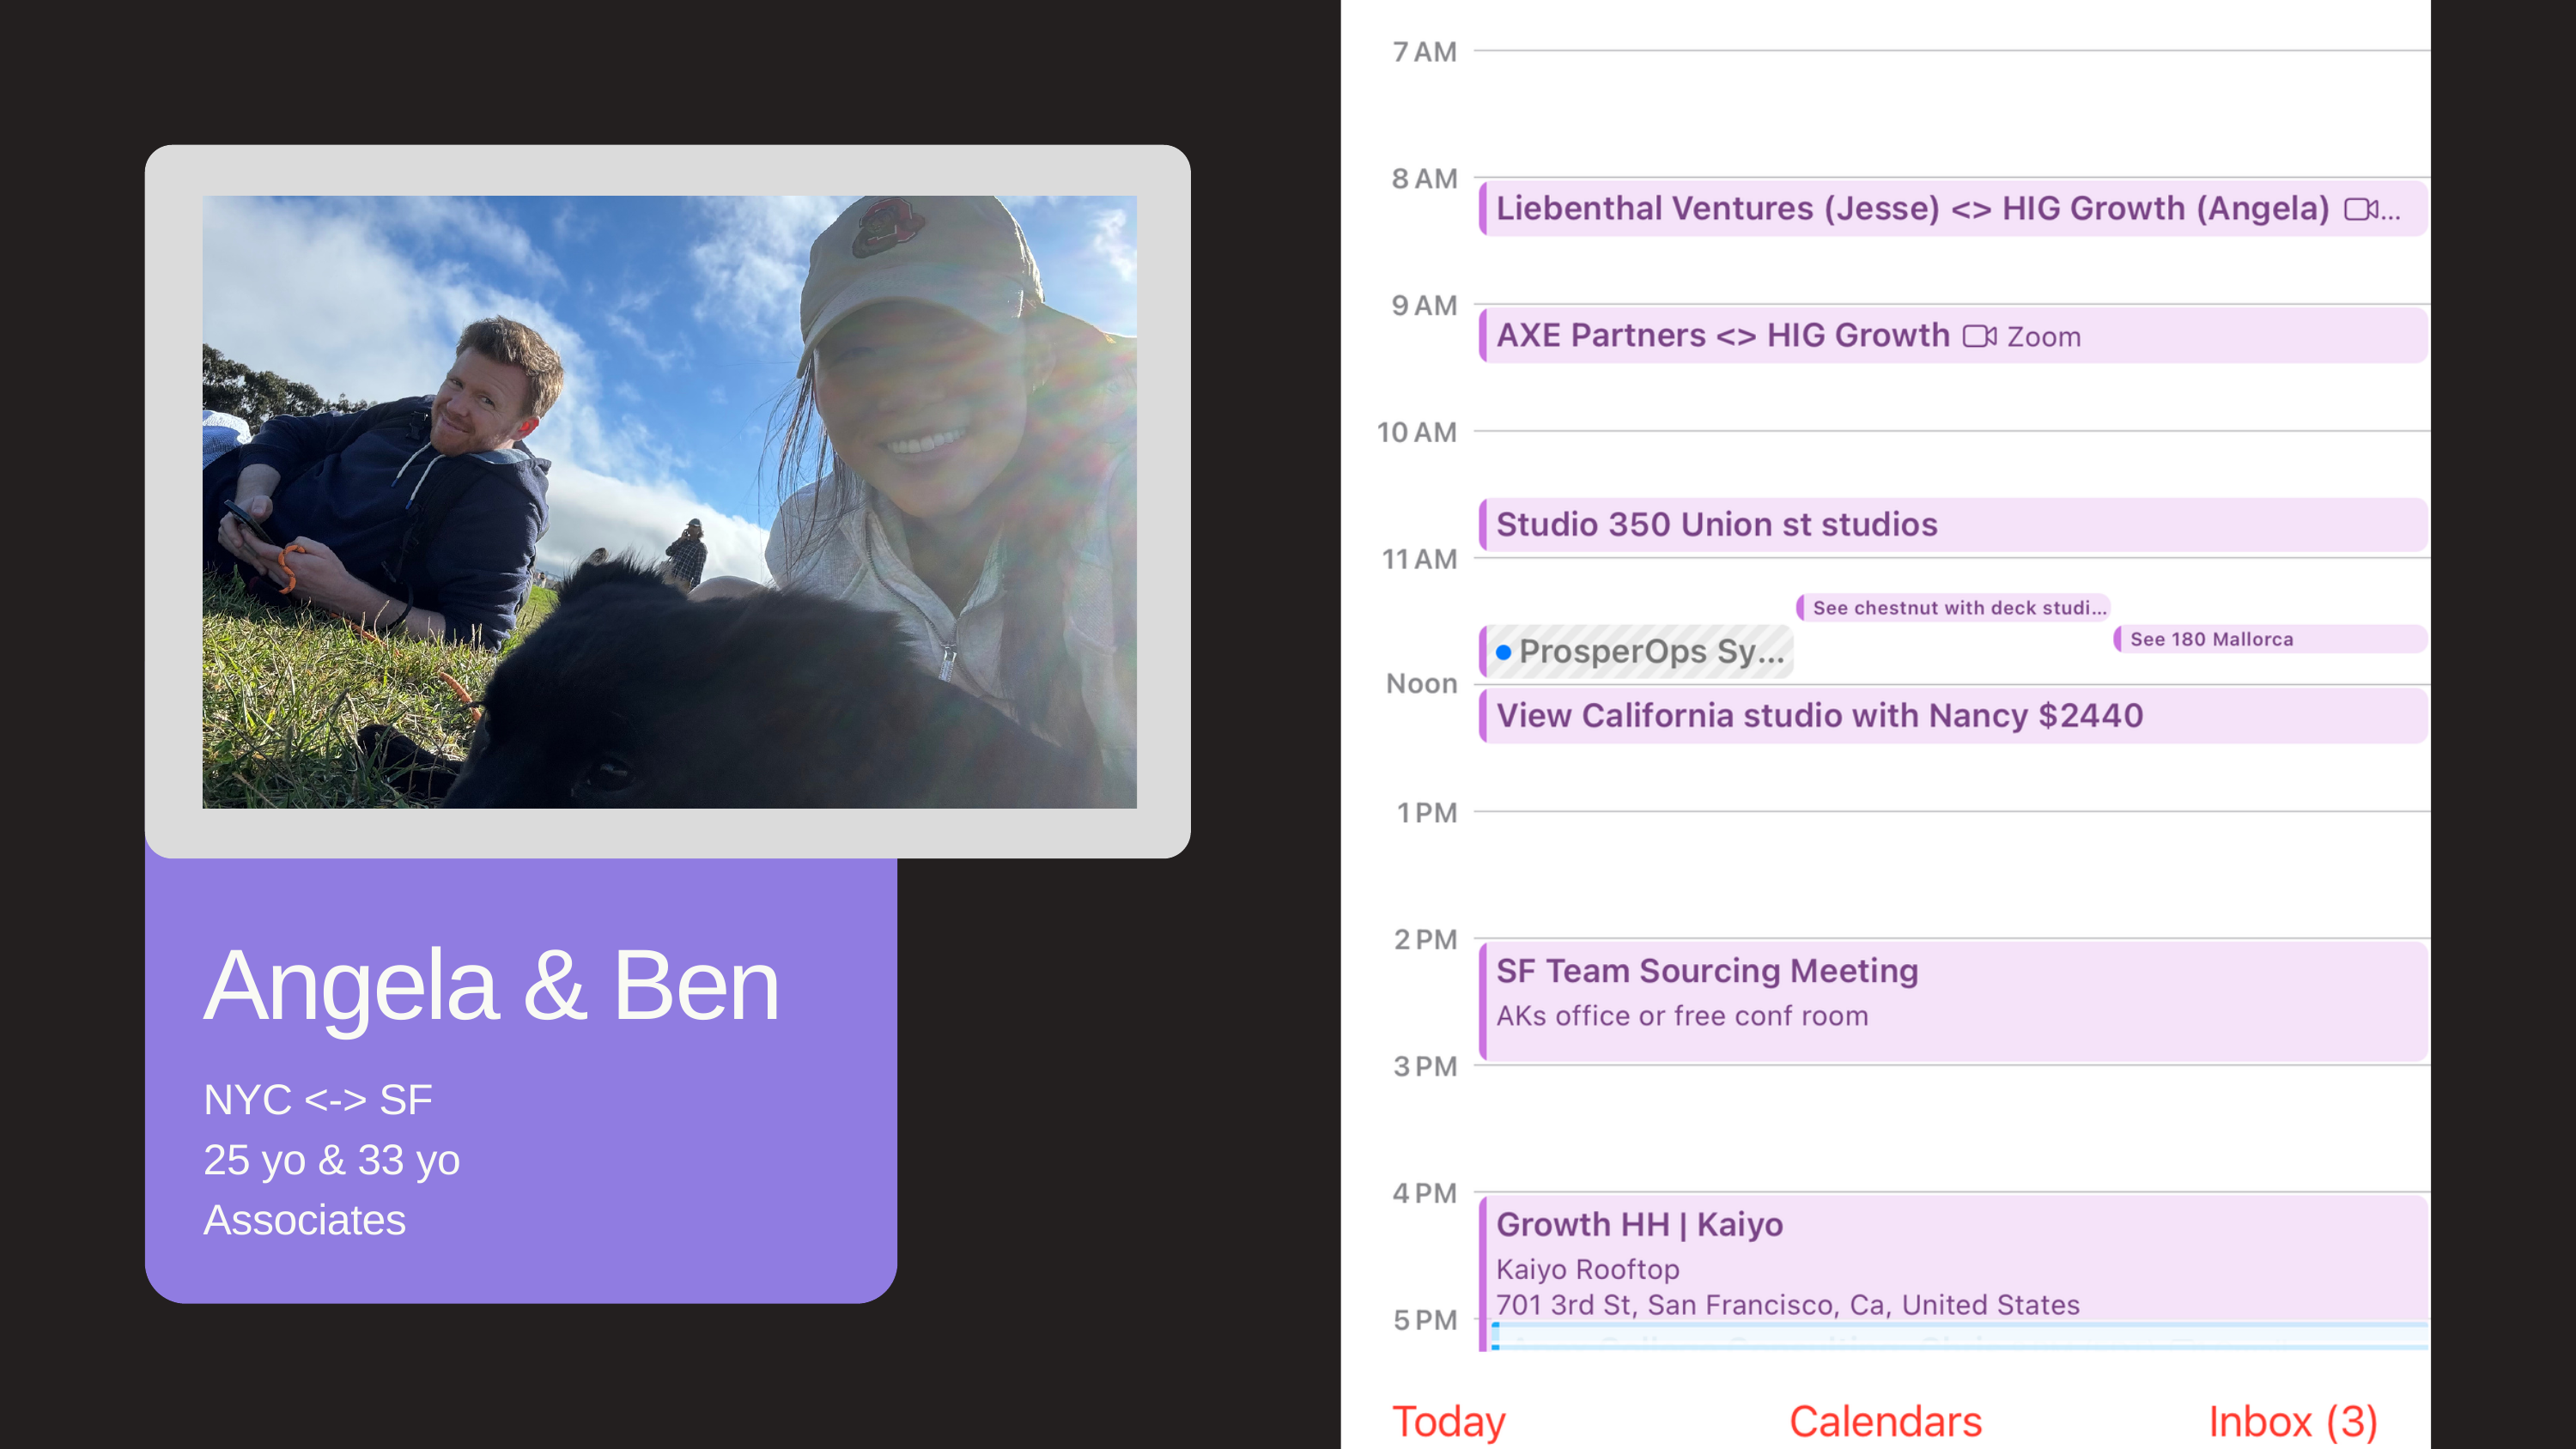

Angela & Ben
NYC <-> SF
25 yo & 33 yo
Associates